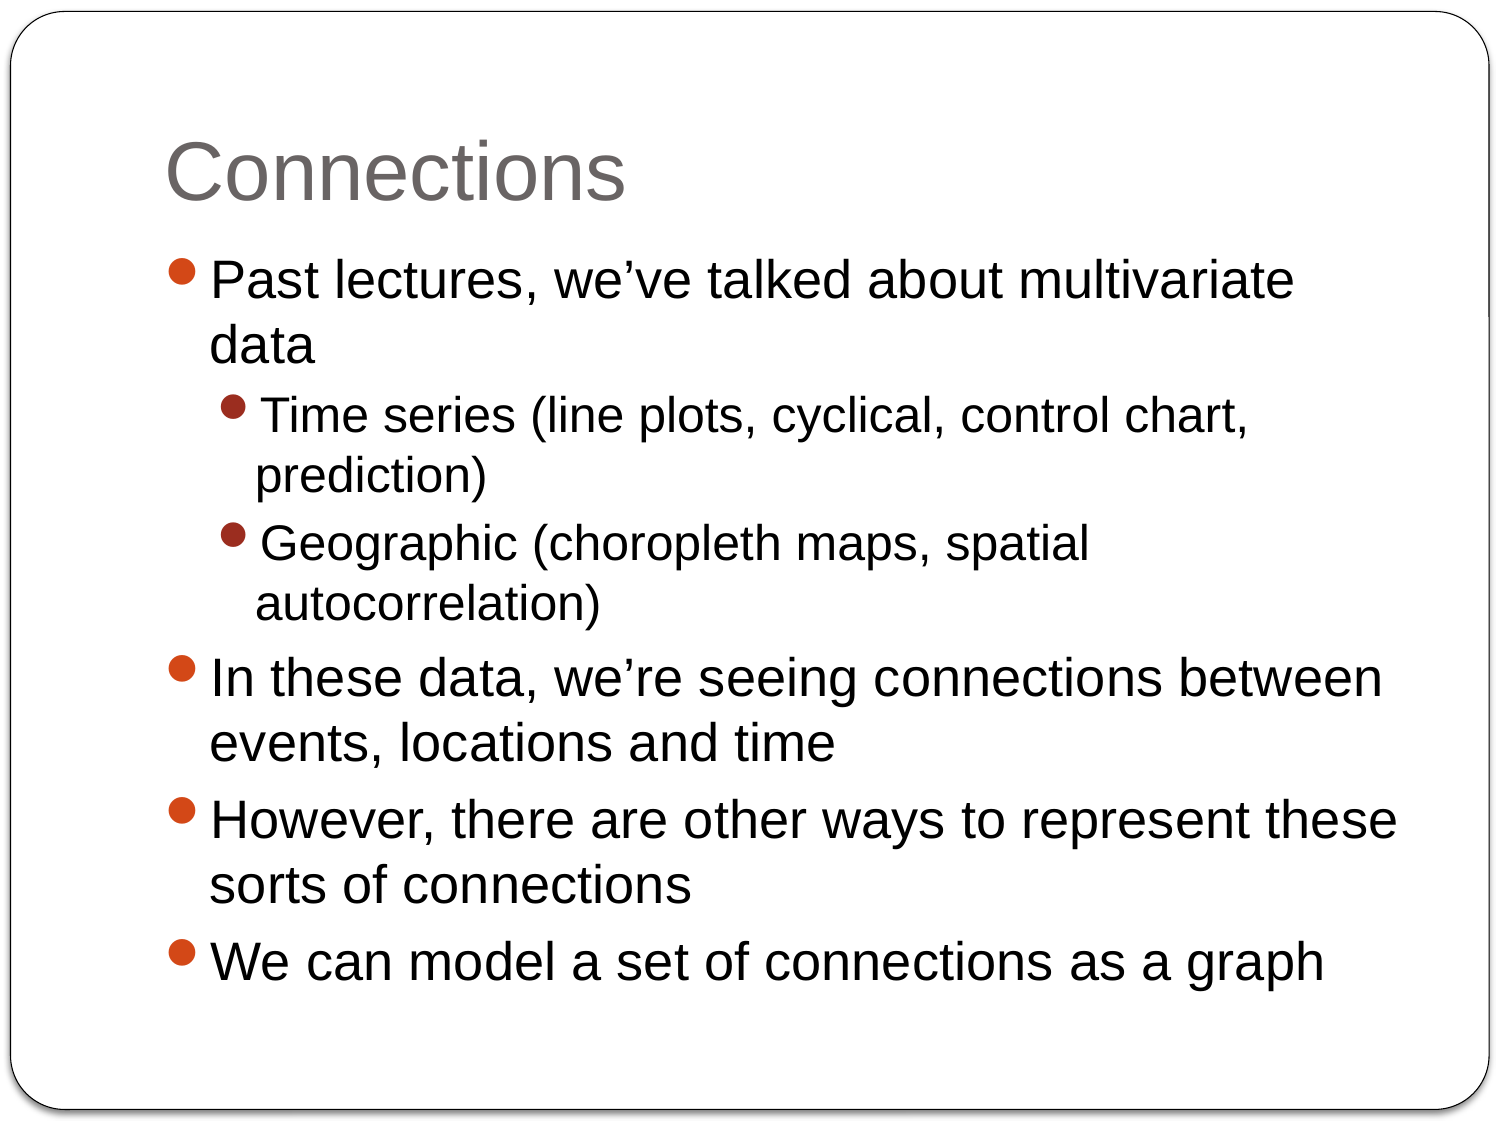

# Connections
Past lectures, we’ve talked about multivariate data
Time series (line plots, cyclical, control chart, prediction)
Geographic (choropleth maps, spatial autocorrelation)
In these data, we’re seeing connections between events, locations and time
However, there are other ways to represent these sorts of connections
We can model a set of connections as a graph